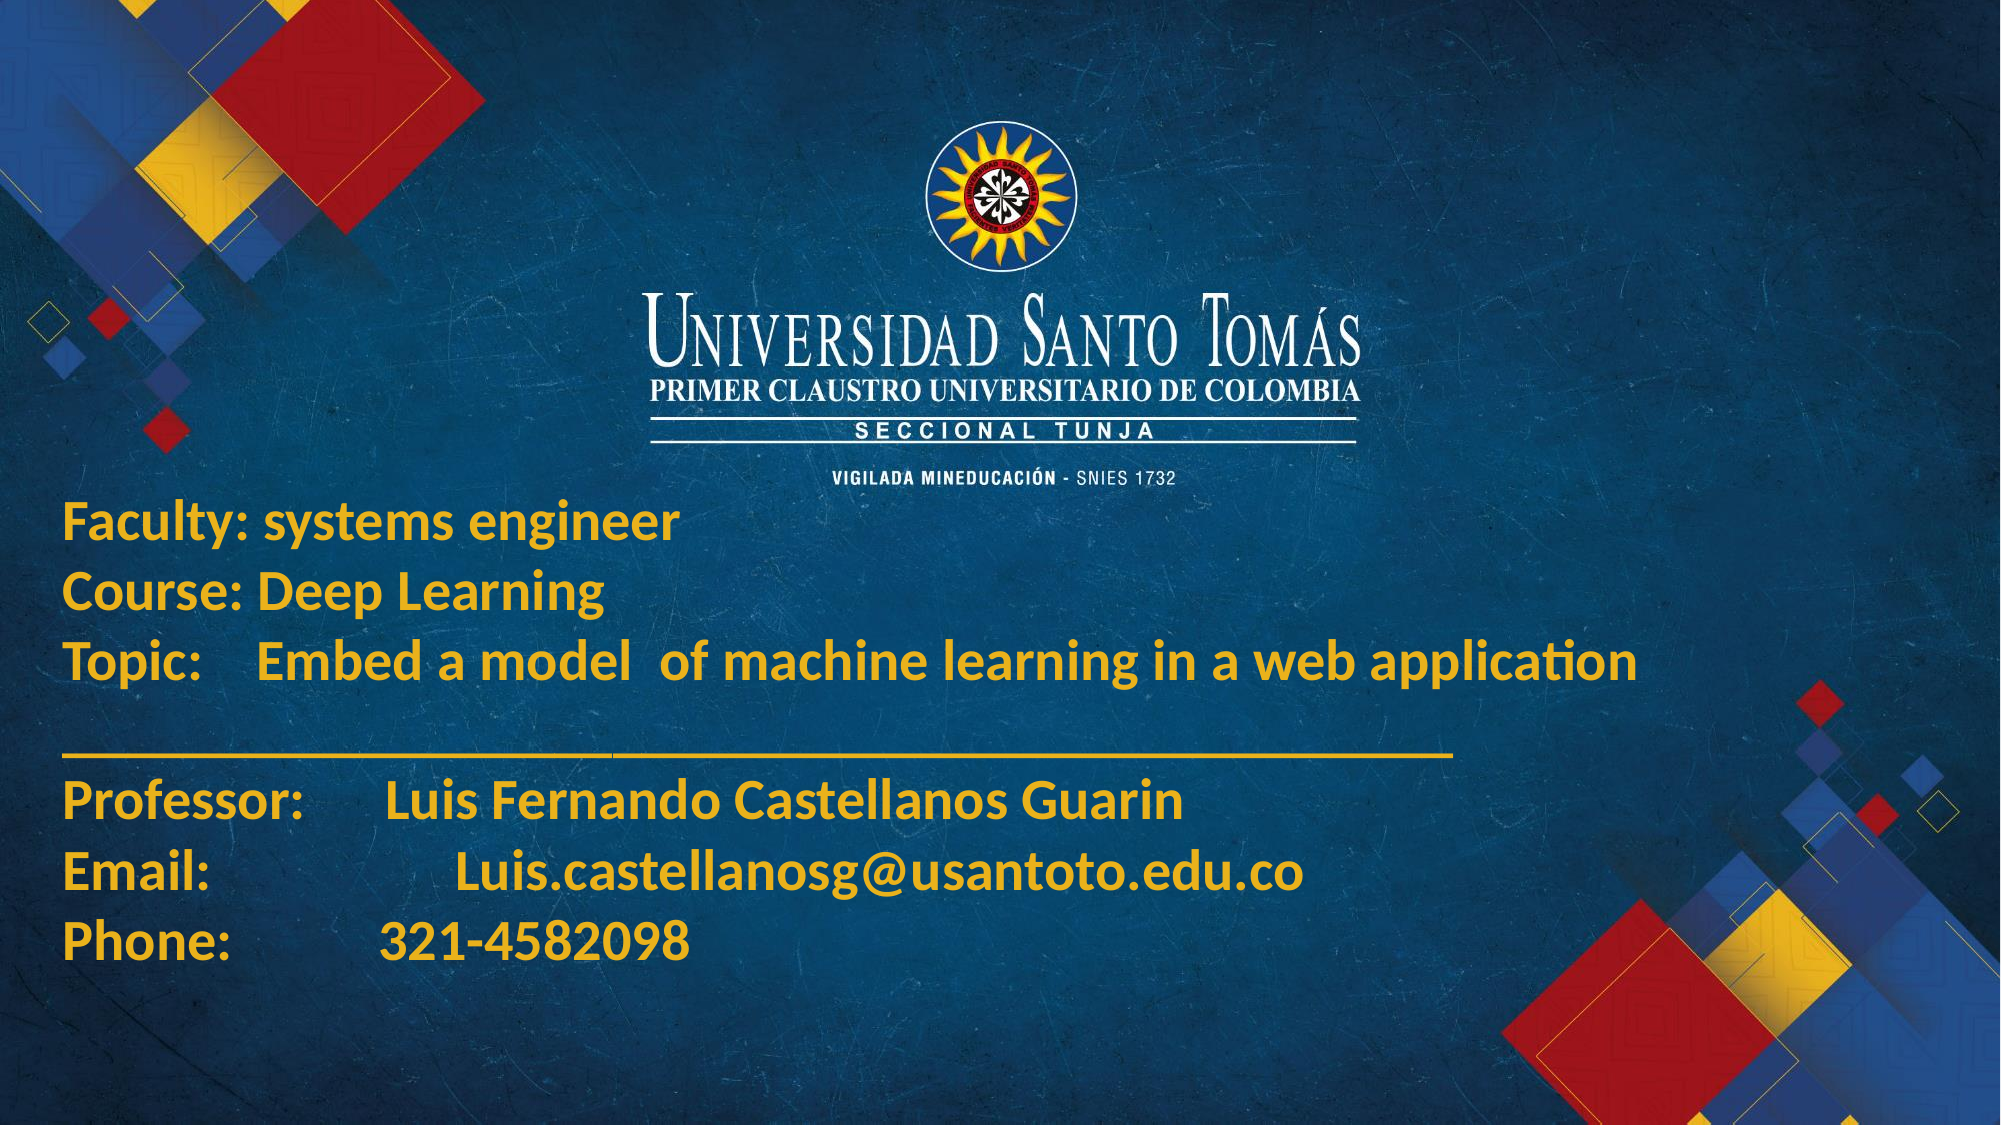

Faculty: systems engineer
Course: Deep Learning
Topic:    Embed a model  of machine learning in a web application ________________________________________________
Professor:      Luis Fernando Castellanos Guarin
Email: 	       Luis.castellanosg@usantoto.edu.co
Phone:           321-4582098